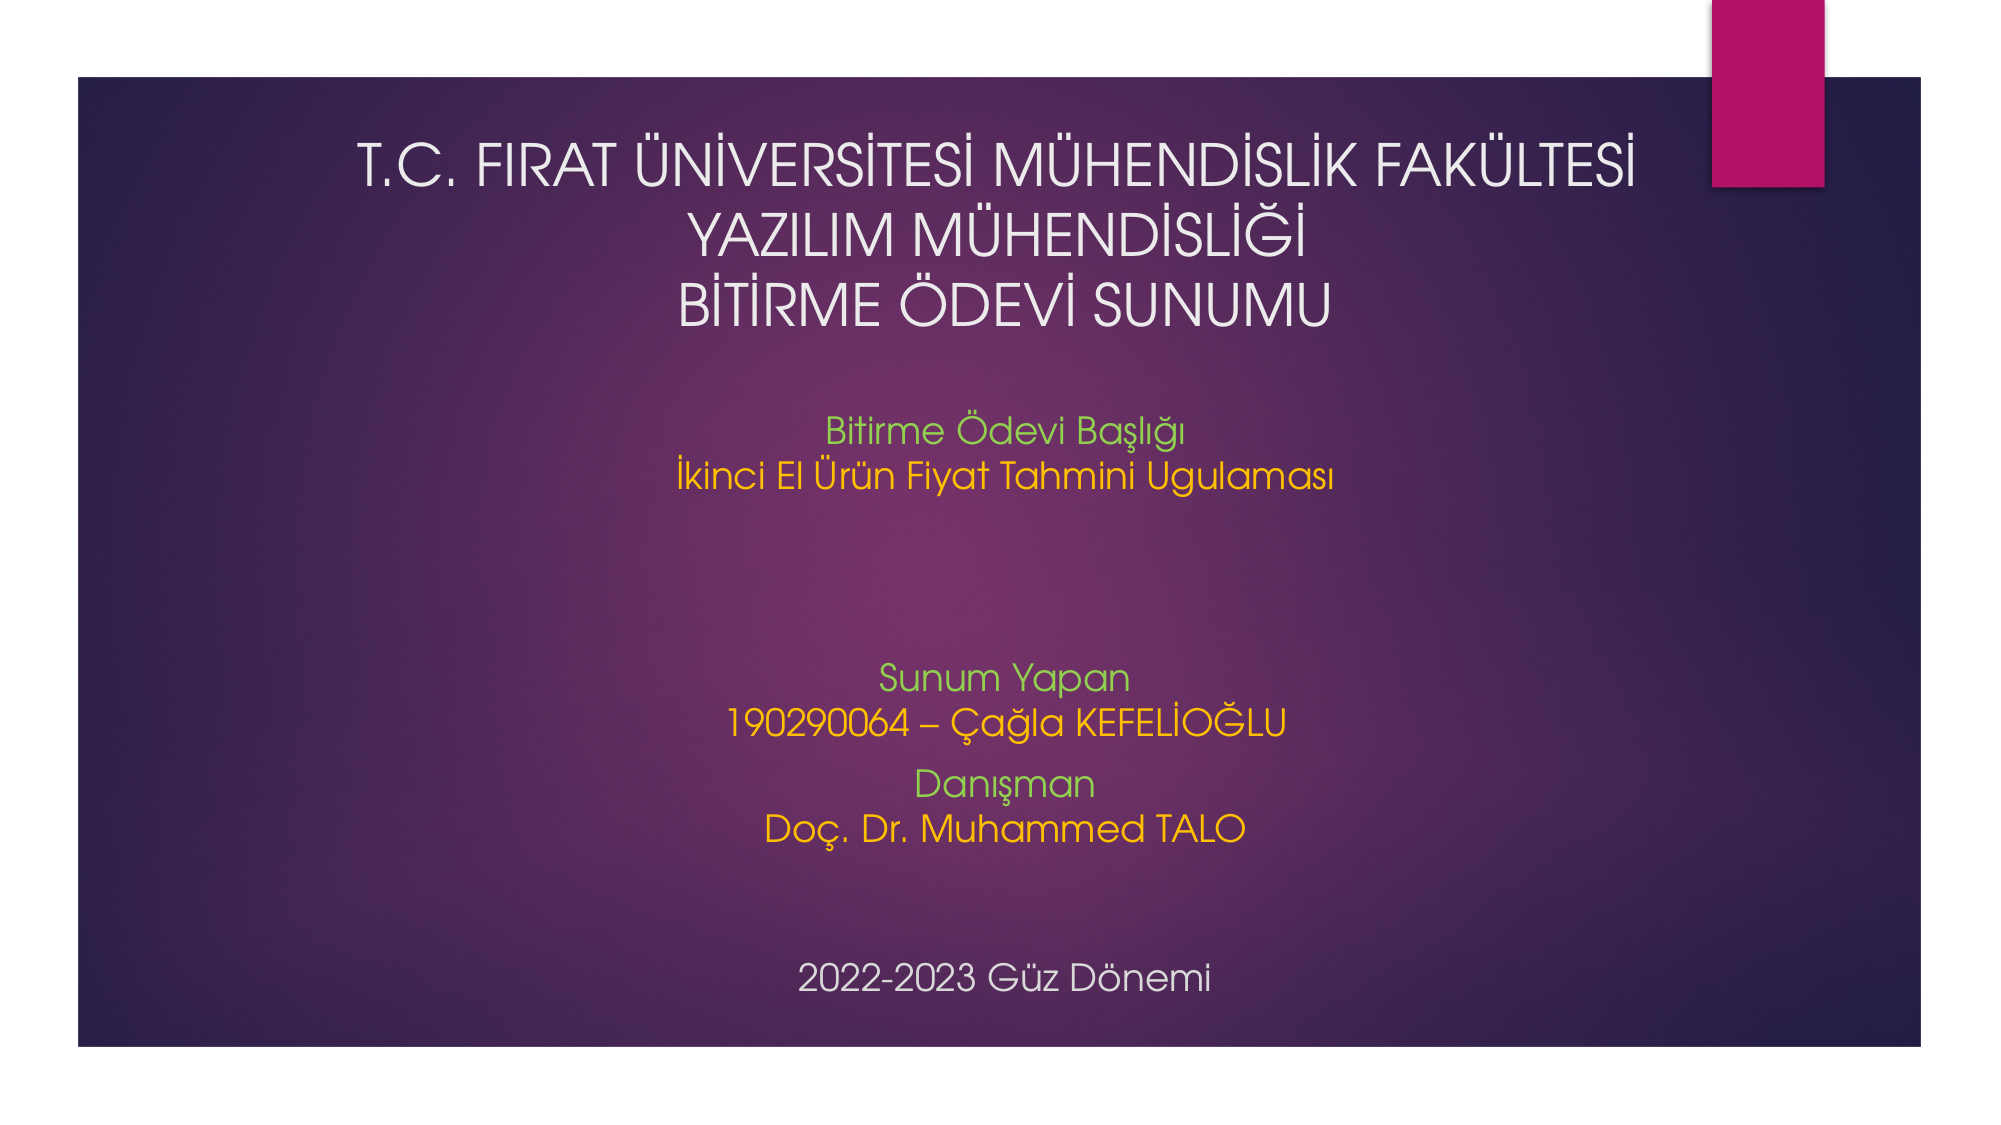

# T.C. FIRAT ÜNİVERSİTESİ MÜHENDİSLİK FAKÜLTESİ YAZILIM MÜHENDİSLİĞİ BİTİRME ÖDEVİ SUNUMU
Bitirme Ödevi Başlığı
İkinci El Ürün Fiyat Tahmini Ugulaması
Sunum Yapan
190290064 – Çağla KEFELİOĞLU
Danışman
Doç. Dr. Muhammed TALO
2022-2023 Güz Dönemi